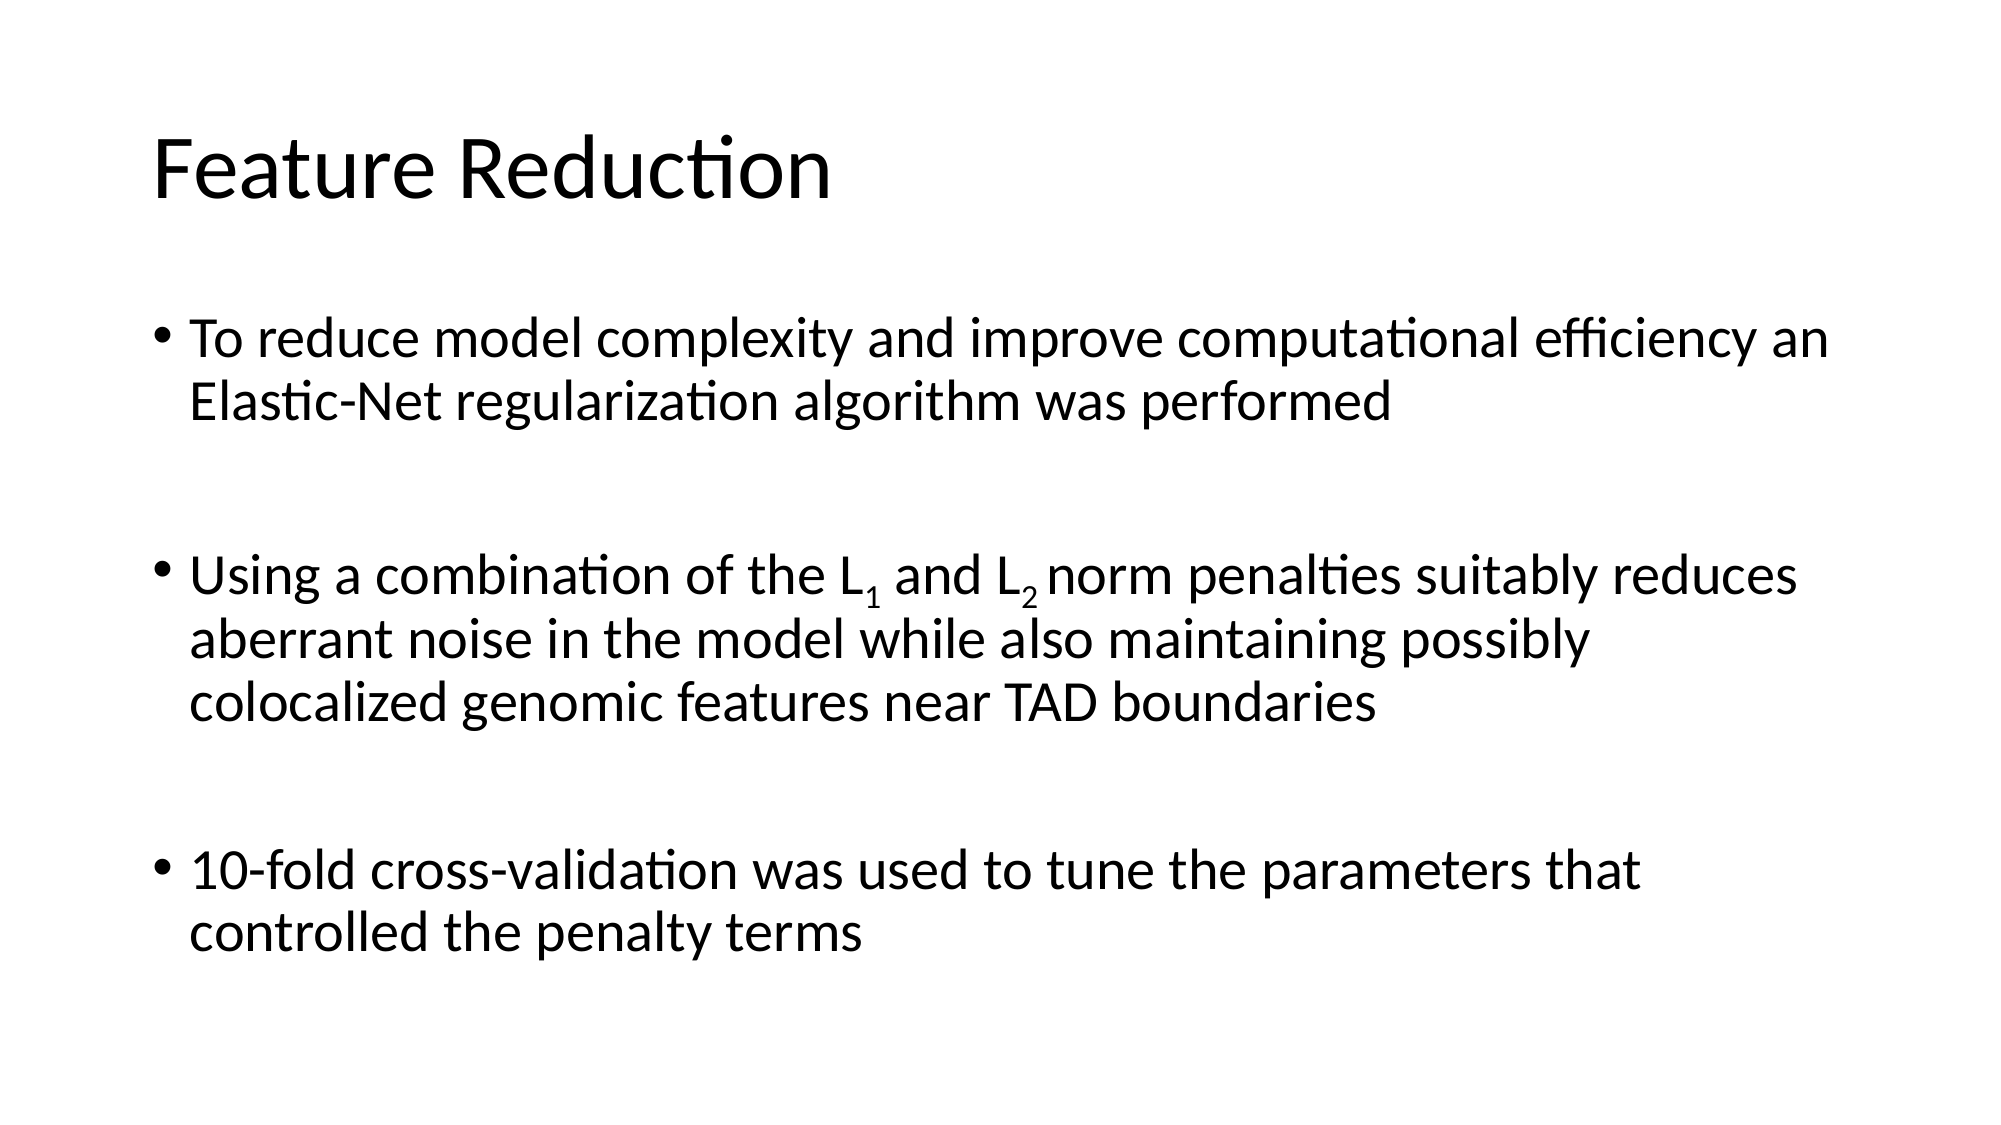

# Feature Reduction
To reduce model complexity and improve computational efficiency an Elastic-Net regularization algorithm was performed

Using a combination of the L1 and L2 norm penalties suitably reduces aberrant noise in the model while also maintaining possibly colocalized genomic features near TAD boundaries

10-fold cross-validation was used to tune the parameters that controlled the penalty terms